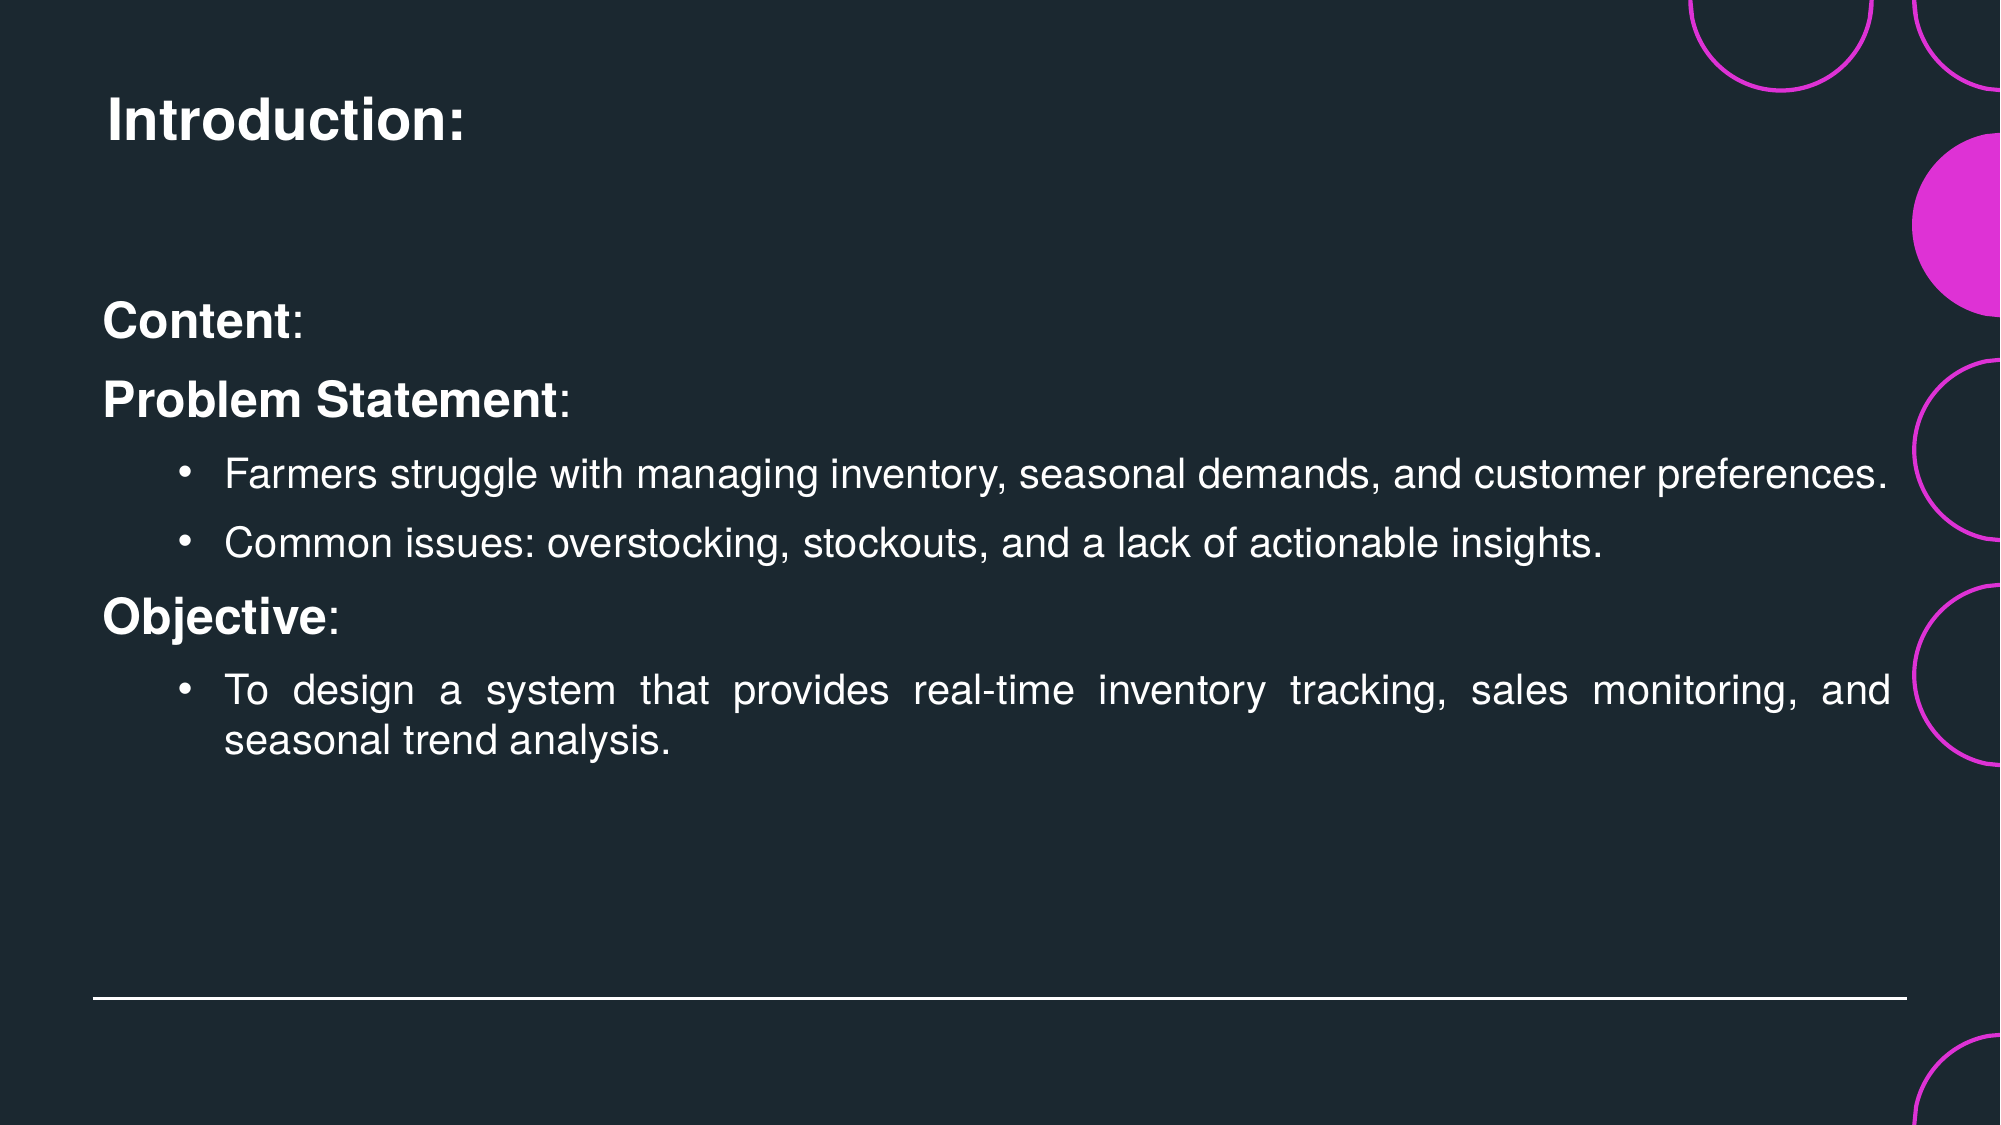

# Introduction:
Content:
Problem Statement:
Farmers struggle with managing inventory, seasonal demands, and customer preferences.
Common issues: overstocking, stockouts, and a lack of actionable insights.
Objective:
To design a system that provides real-time inventory tracking, sales monitoring, and seasonal trend analysis.

3